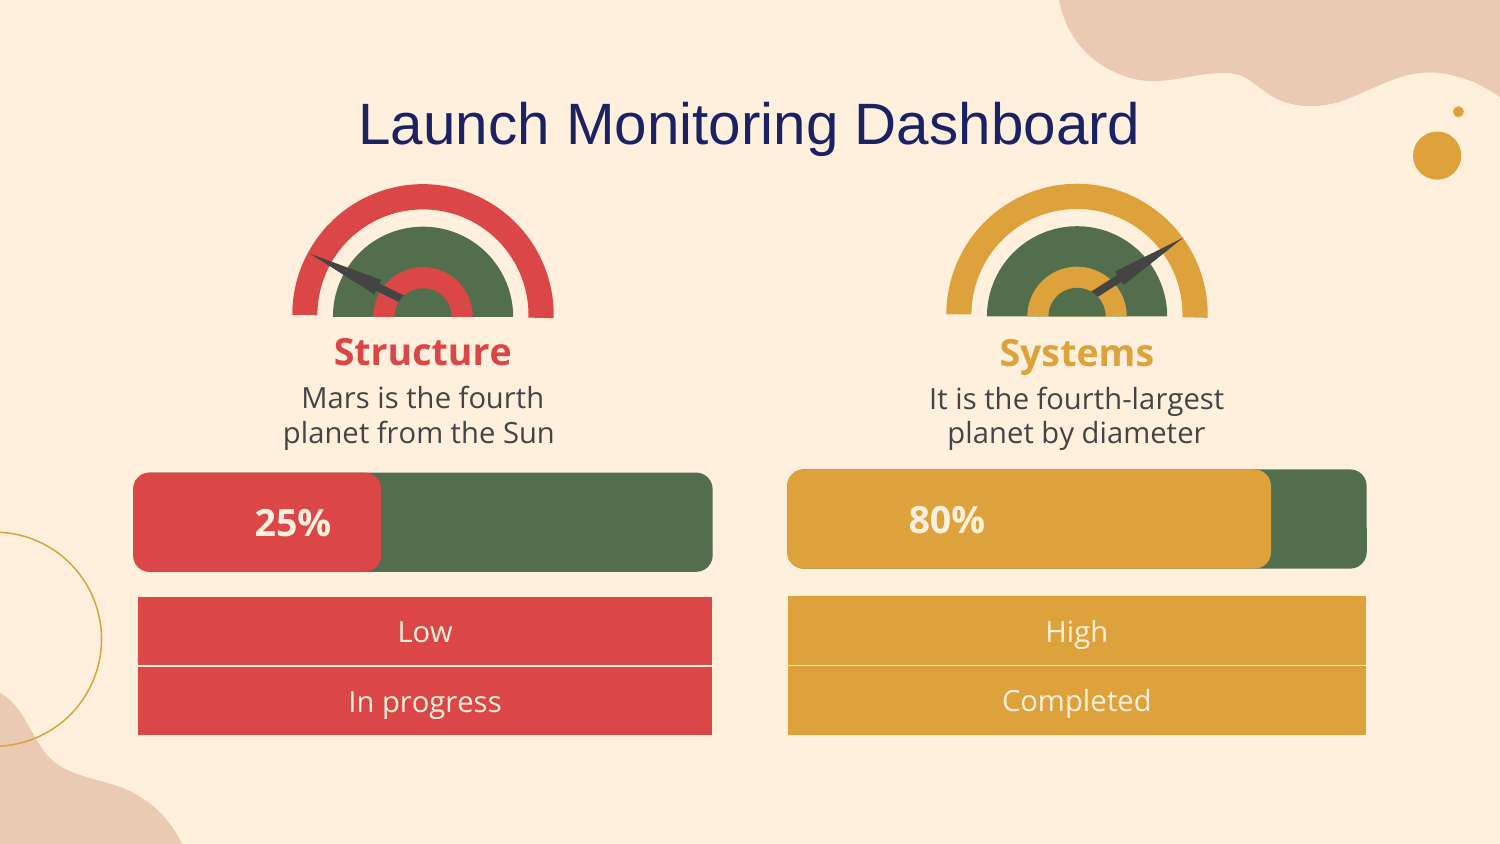

# Launch Monitoring Dashboard

Structure
Systems
Mars is the fourth planet from the Sun
It is the fourth-largest planet by diameter

80%
25%
| High |
| --- |
| Completed |
| Low |
| --- |
| In progress |